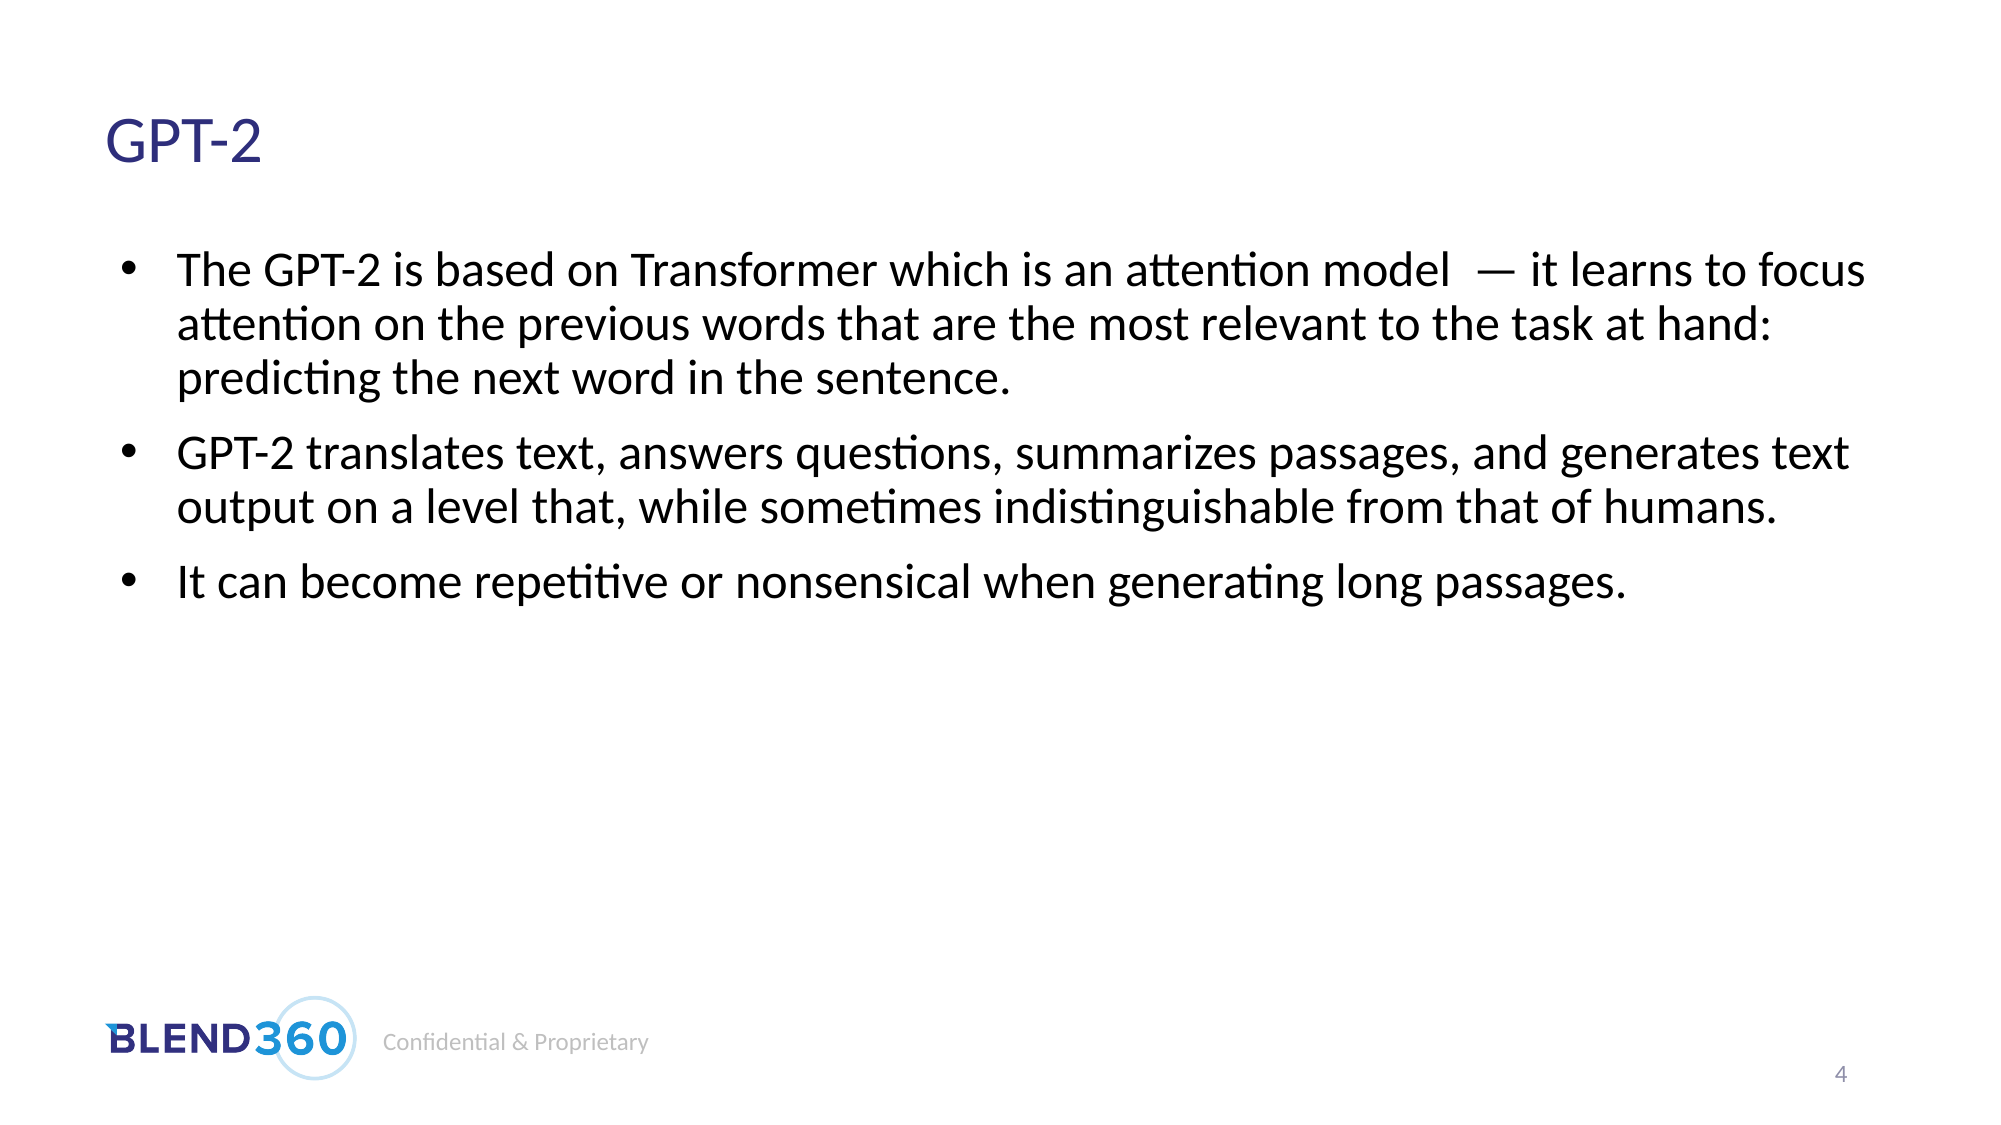

# GPT-2
The GPT-2 is based on Transformer which is an attention model  — it learns to focus attention on the previous words that are the most relevant to the task at hand: predicting the next word in the sentence.
GPT-2 translates text, answers questions, summarizes passages, and generates text output on a level that, while sometimes indistinguishable from that of humans.
It can become repetitive or nonsensical when generating long passages.

4